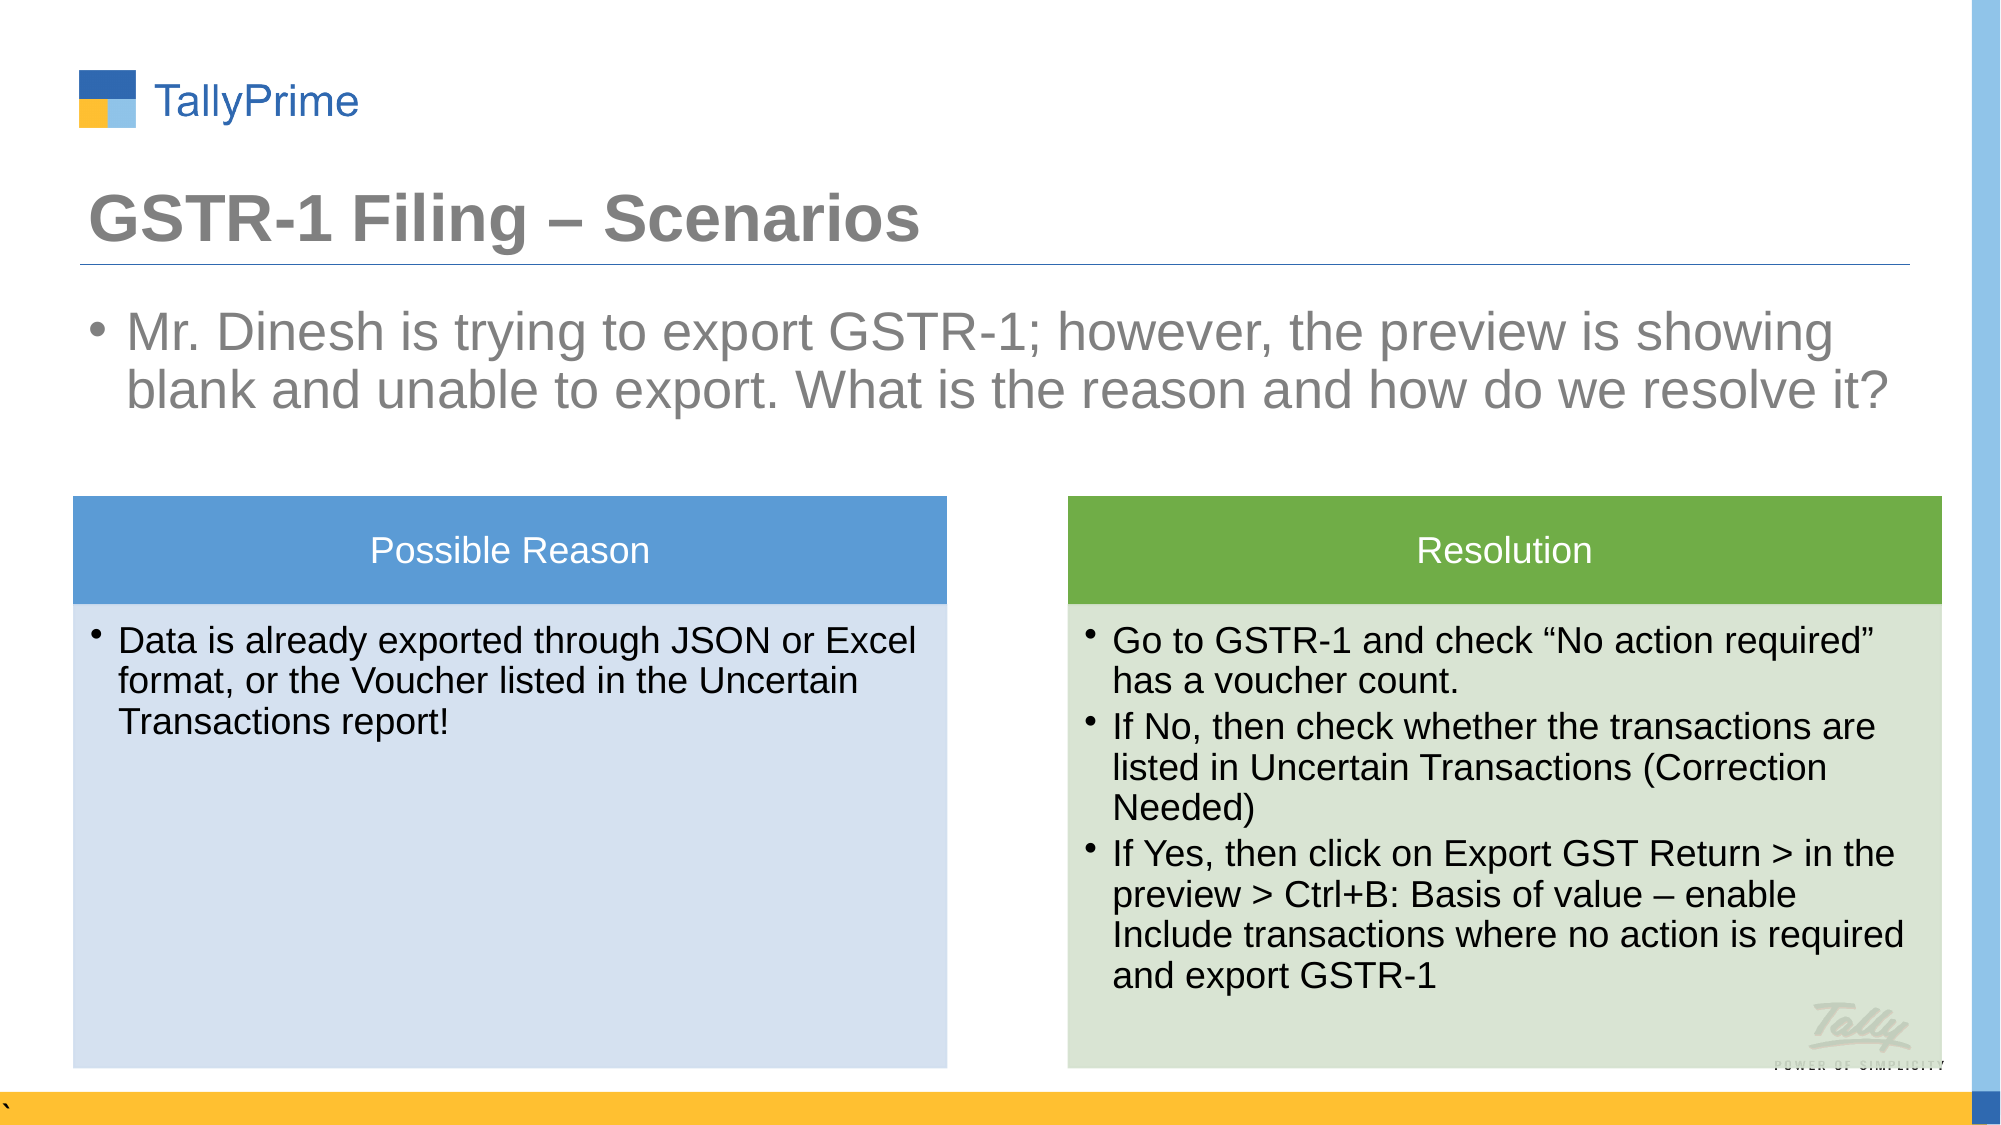

# GSTR-1 Filing – Scenarios
Mr. Dinesh is trying to export GSTR-1; however, the preview is showing blank and unable to export. What is the reason and how do we resolve it?

Possible Reason
Data is already exported through JSON or Excel format, or the Voucher listed in the Uncertain Transactions report!
Resolution
Go to GSTR-1 and check “No action required” has a voucher count.
If No, then check whether the transactions are listed in Uncertain Transactions (Correction Needed)
If Yes, then click on Export GST Return > in the preview > Ctrl+B: Basis of value – enable Include transactions where no action is required and export GSTR-1